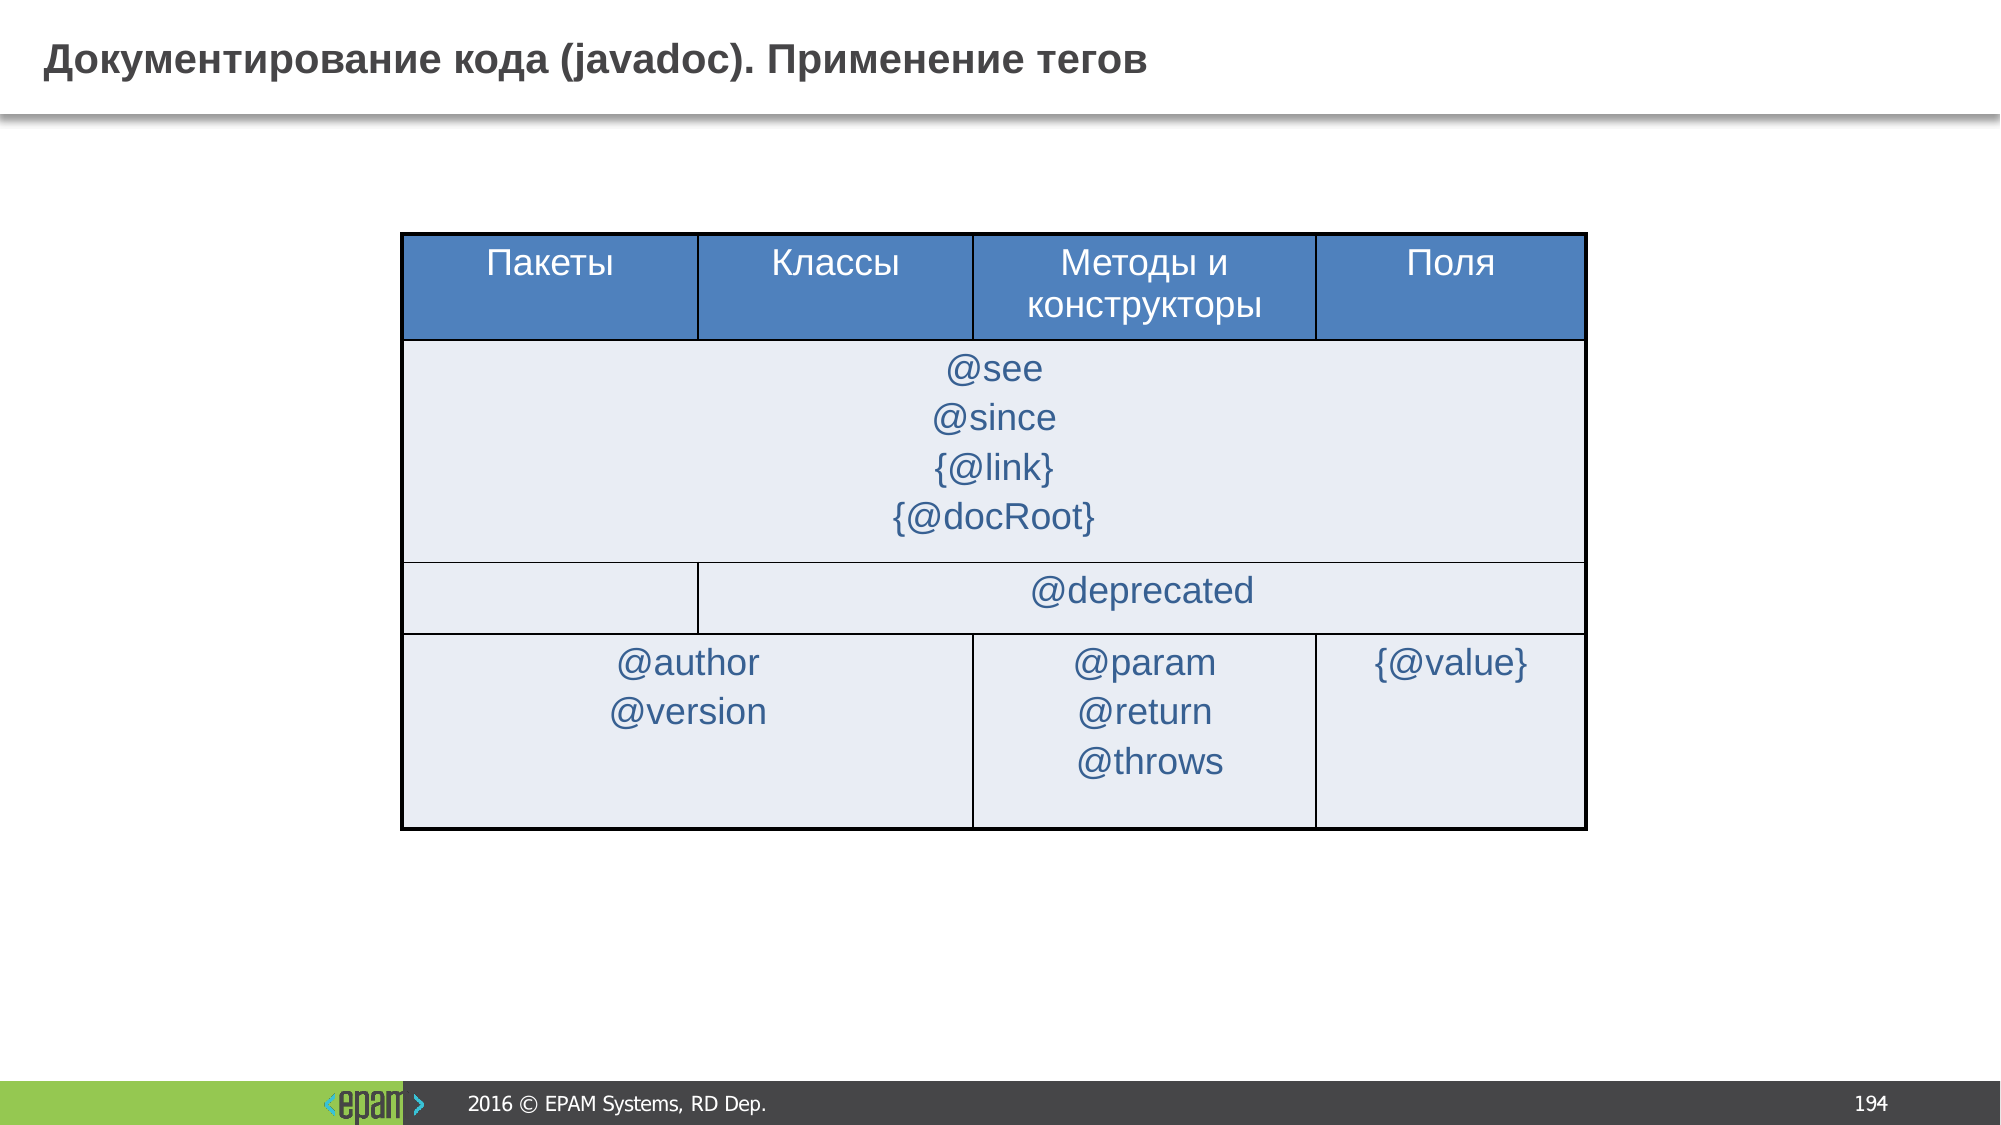

# Документирование кода (javadoc). Применение тегов
| Пакеты | Классы | Методы и конструкторы | Поля |
| --- | --- | --- | --- |
| @see @since {@link} {@docRoot} |  |  |  |
|  | @deprecated |  |  |
| @author @version |  | @param @return @throws | {@value} |
2016 © EPAM Systems, RD Dep.
194